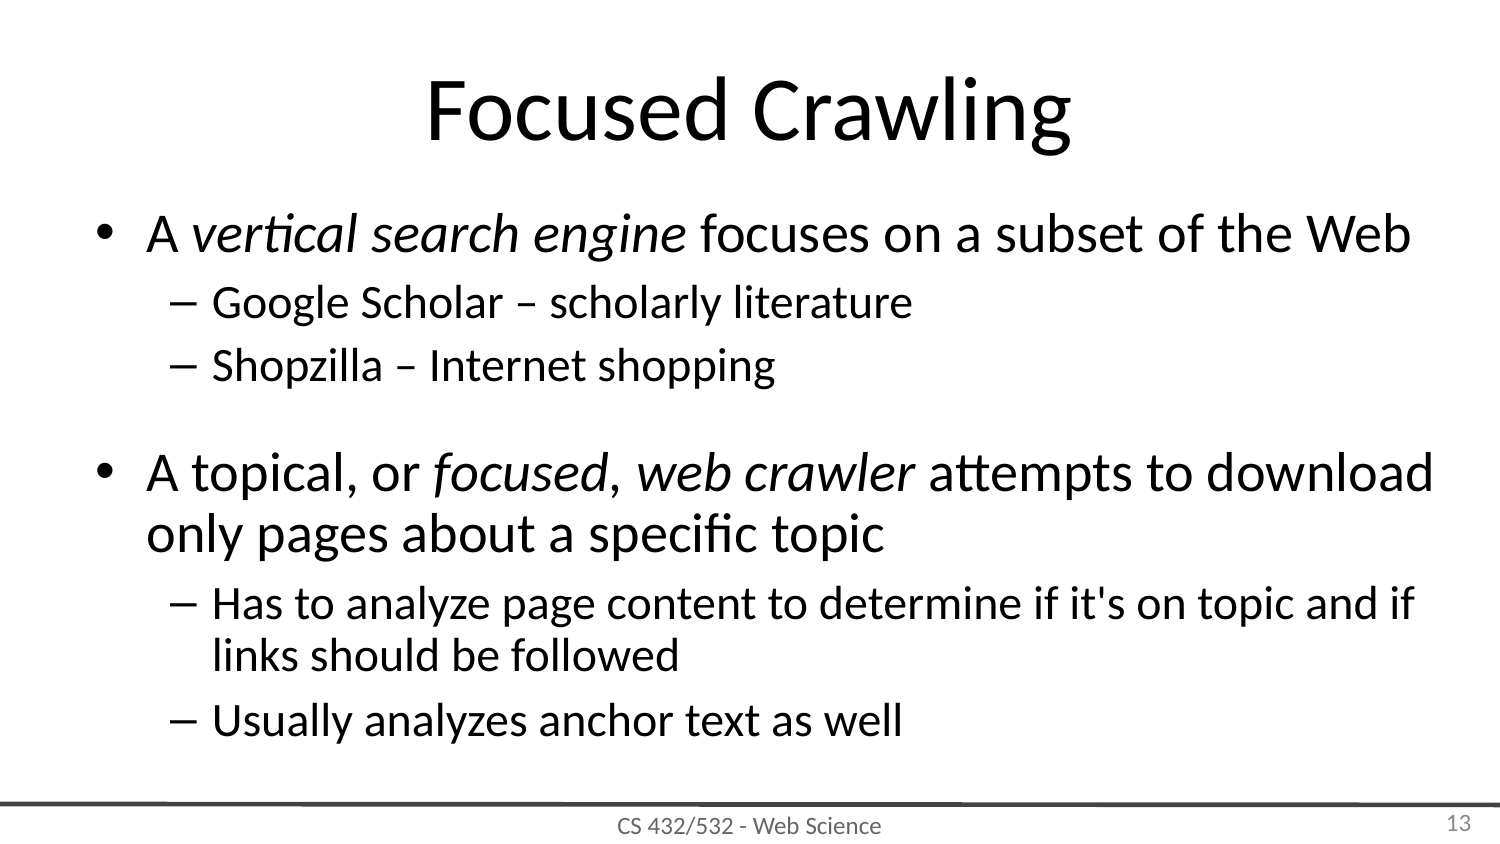

# Focused Crawling
A vertical search engine focuses on a subset of the Web
Google Scholar – scholarly literature
Shopzilla – Internet shopping

A topical, or focused, web crawler attempts to download only pages about a specific topic
Has to analyze page content to determine if it's on topic and if links should be followed
Usually analyzes anchor text as well
13